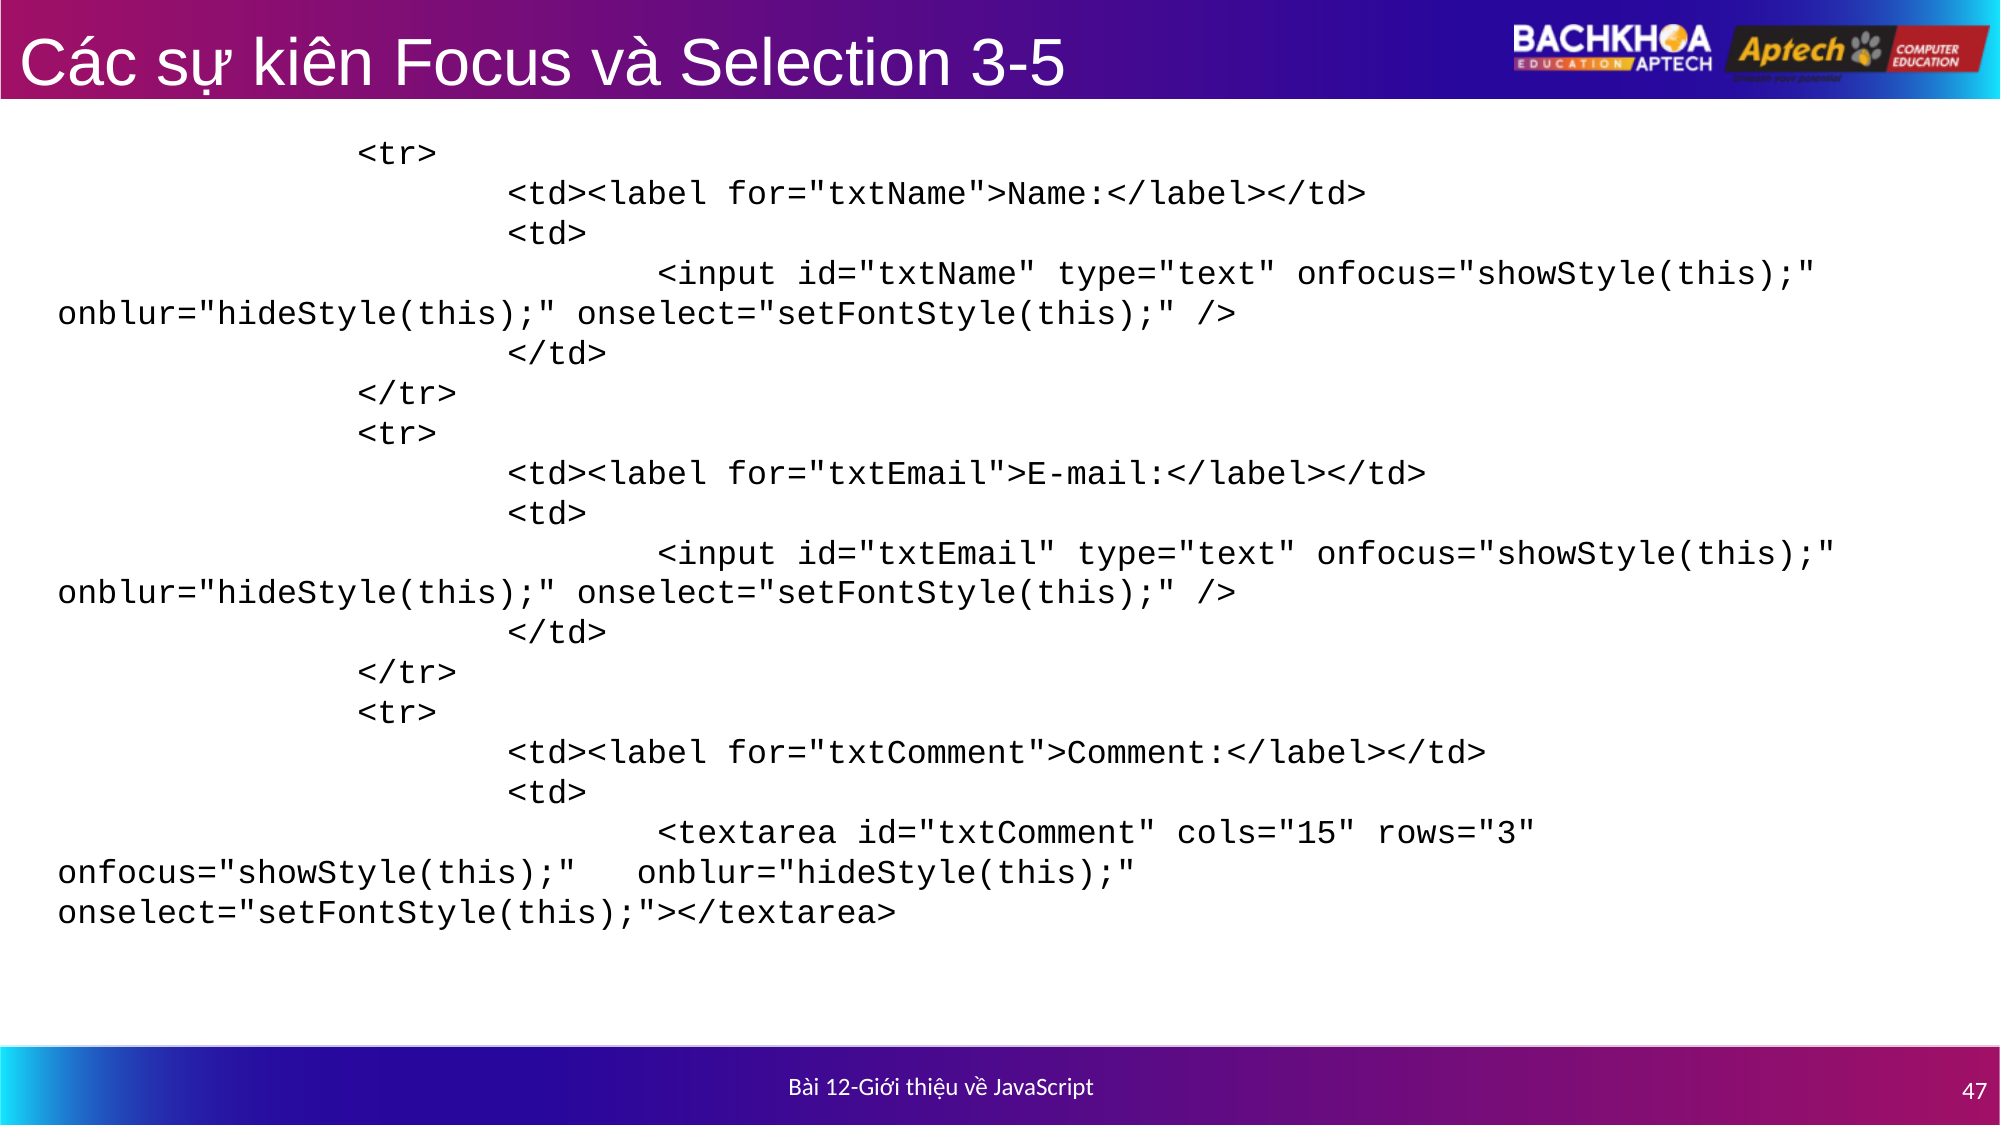

# Các sự kiên Focus và Selection 3-5
			<tr>
				<td><label for="txtName">Name:</label></td>
				<td>
					<input id="txtName" type="text" onfocus="showStyle(this);" onblur="hideStyle(this);" onselect="setFontStyle(this);" />
				</td>
			</tr>
			<tr>
				<td><label for="txtEmail">E-mail:</label></td>
				<td>
					<input id="txtEmail" type="text" onfocus="showStyle(this);" onblur="hideStyle(this);" onselect="setFontStyle(this);" />
				</td>
			</tr>
			<tr>
				<td><label for="txtComment">Comment:</label></td>
				<td>
					<textarea id="txtComment" cols="15" rows="3" onfocus="showStyle(this);"   onblur="hideStyle(this);" onselect="setFontStyle(this);"></textarea>
Bài 12-Giới thiệu về JavaScript
47